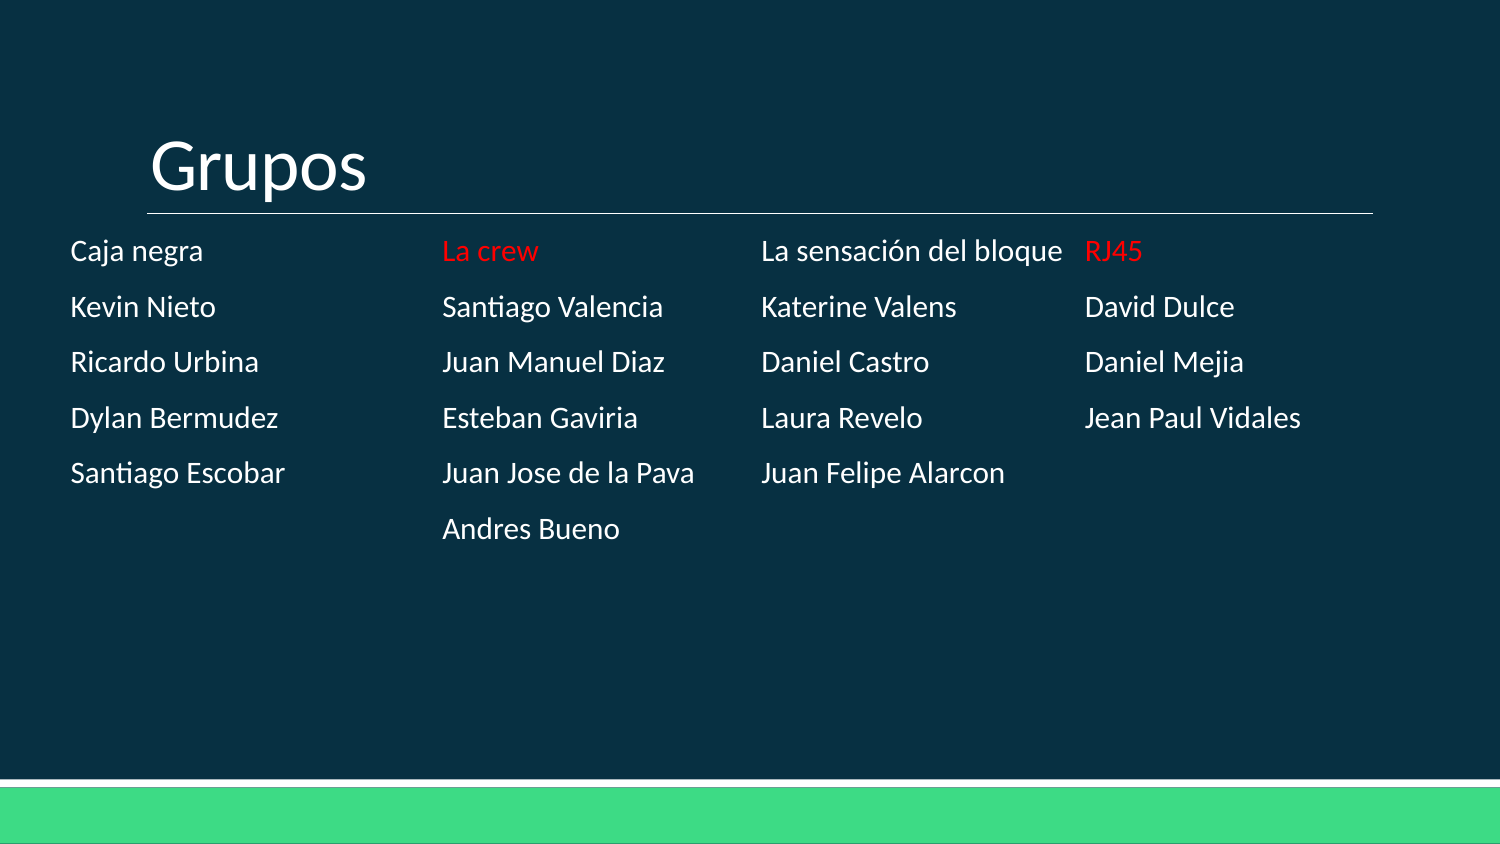

# Grupos
Caja negra
Kevin Nieto
Ricardo Urbina
Dylan Bermudez
Santiago Escobar
La crew
Santiago Valencia
Juan Manuel Diaz
Esteban Gaviria
Juan Jose de la Pava
Andres Bueno

La sensación del bloque
Katerine Valens
Daniel Castro
Laura Revelo
Juan Felipe Alarcon
RJ45
David Dulce
Daniel Mejia
Jean Paul Vidales